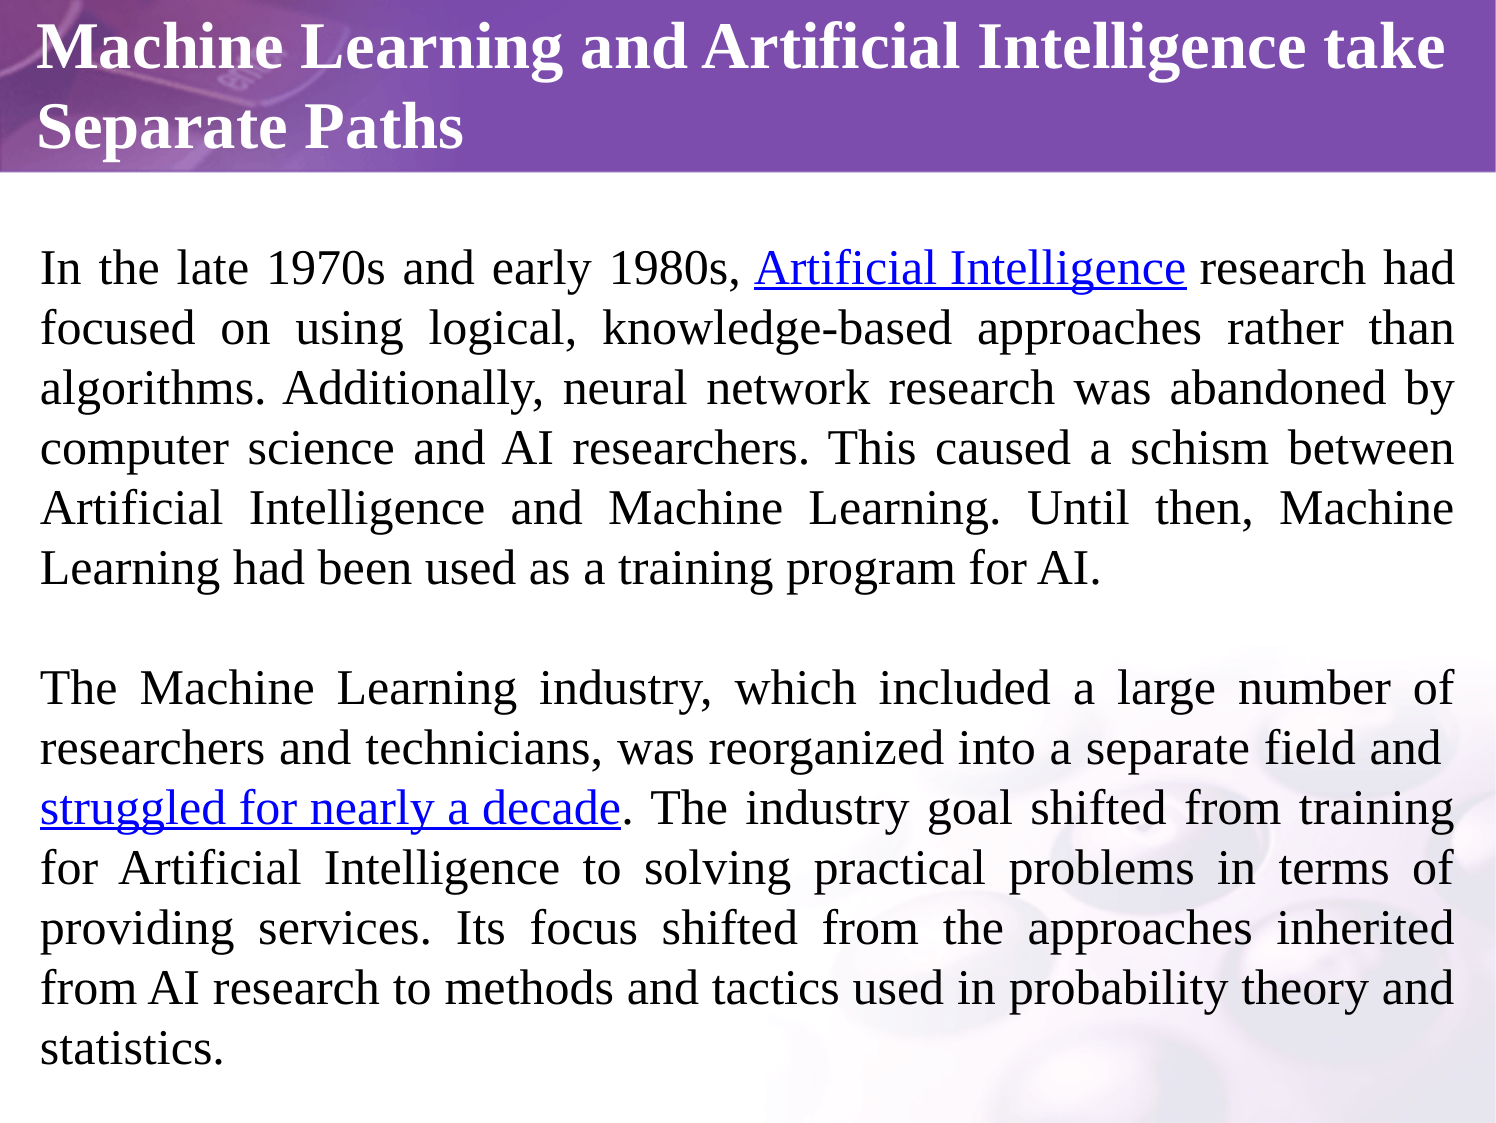

# Machine Learning and Artificial Intelligence take Separate Paths
In the late 1970s and early 1980s, Artificial Intelligence research had focused on using logical, knowledge-based approaches rather than algorithms. Additionally, neural network research was abandoned by computer science and AI researchers. This caused a schism between Artificial Intelligence and Machine Learning. Until then, Machine Learning had been used as a training program for AI.

The Machine Learning industry, which included a large number of researchers and technicians, was reorganized into a separate field and struggled for nearly a decade. The industry goal shifted from training for Artificial Intelligence to solving practical problems in terms of providing services. Its focus shifted from the approaches inherited from AI research to methods and tactics used in probability theory and statistics.